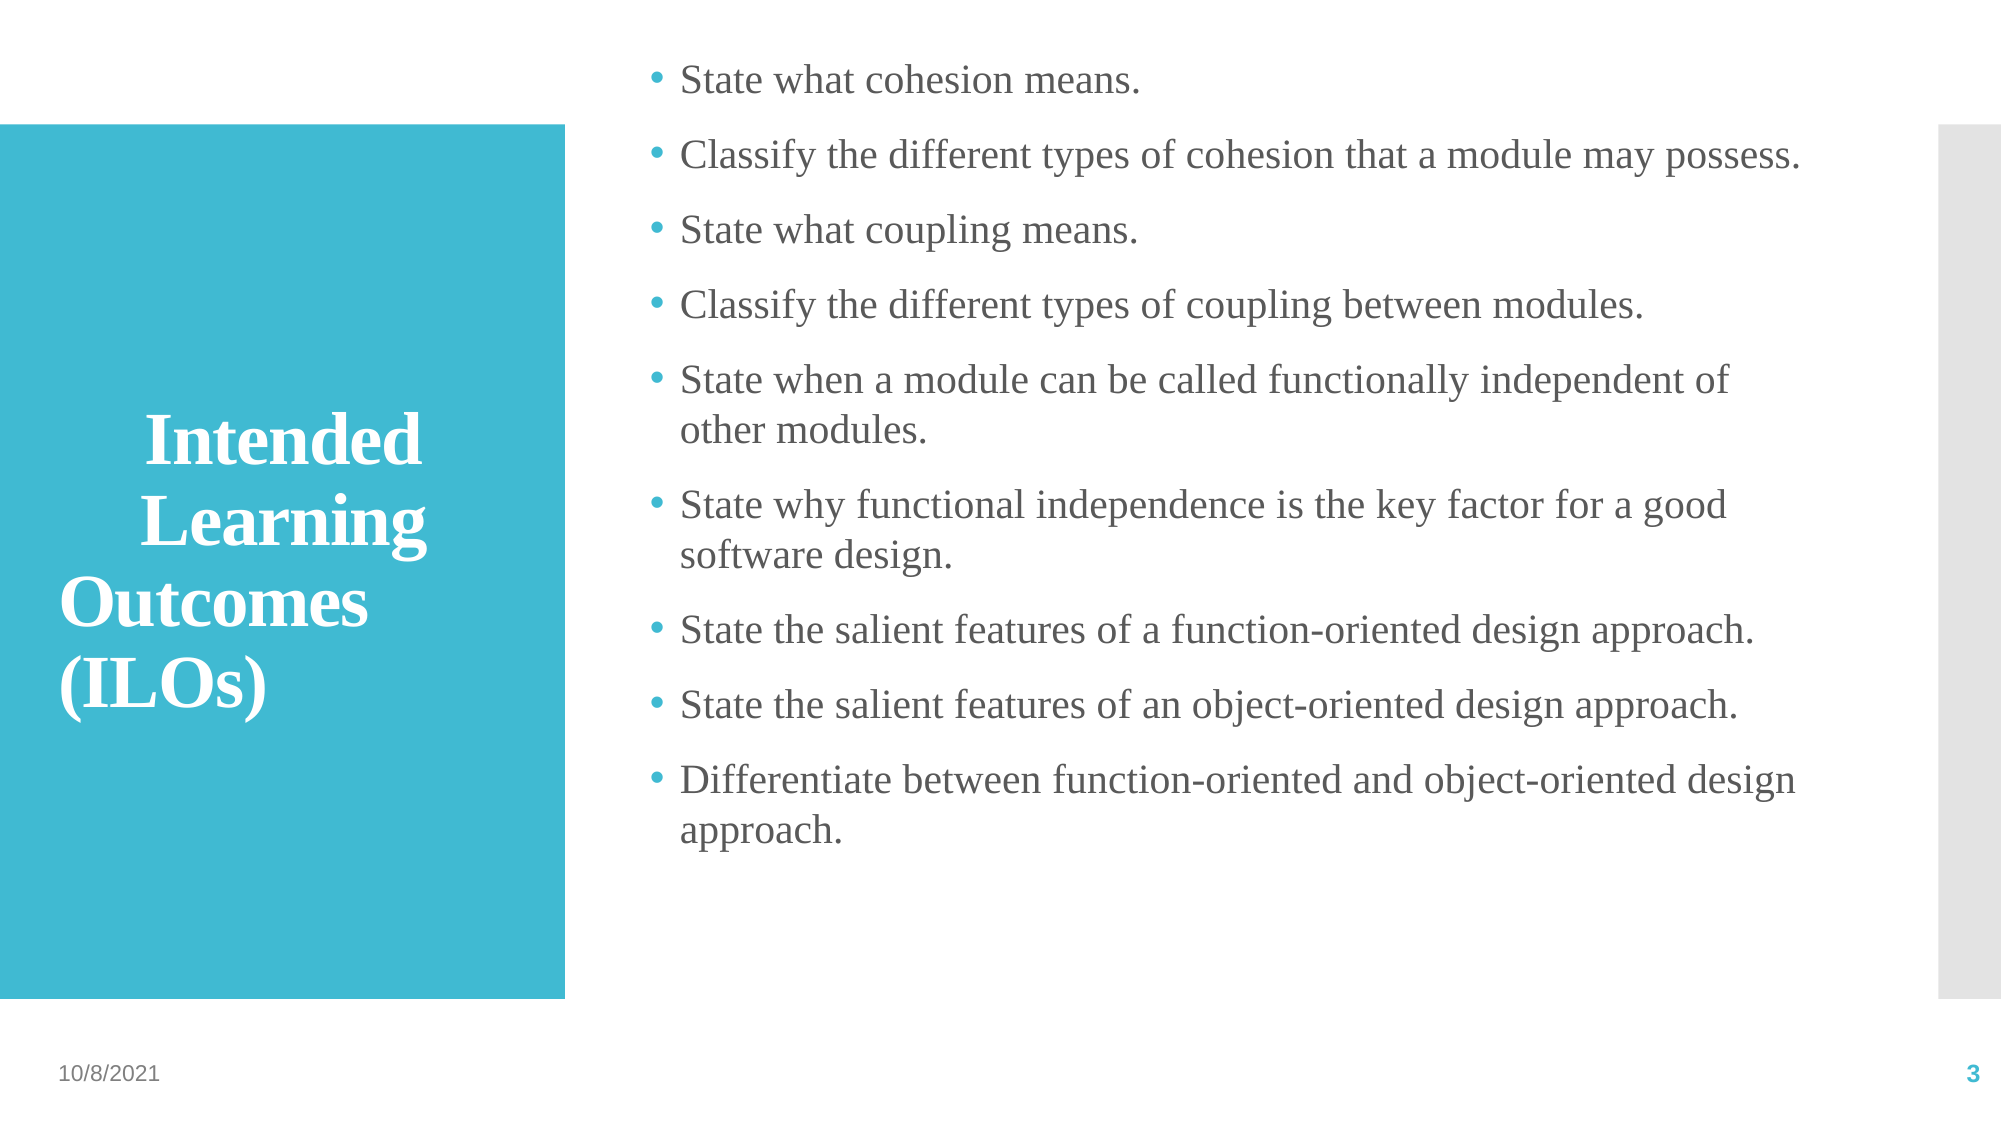

State what cohesion means.
Classify the different types of cohesion that a module may possess.
State what coupling means.
Classify the different types of coupling between modules.
State when a module can be called functionally independent of other modules.
State why functional independence is the key factor for a good software design.
State the salient features of a function-oriented design approach.
State the salient features of an object-oriented design approach.
Differentiate between function-oriented and object-oriented design approach.

# Intended Learning Outcomes 	(ILOs)
10/8/2021
3